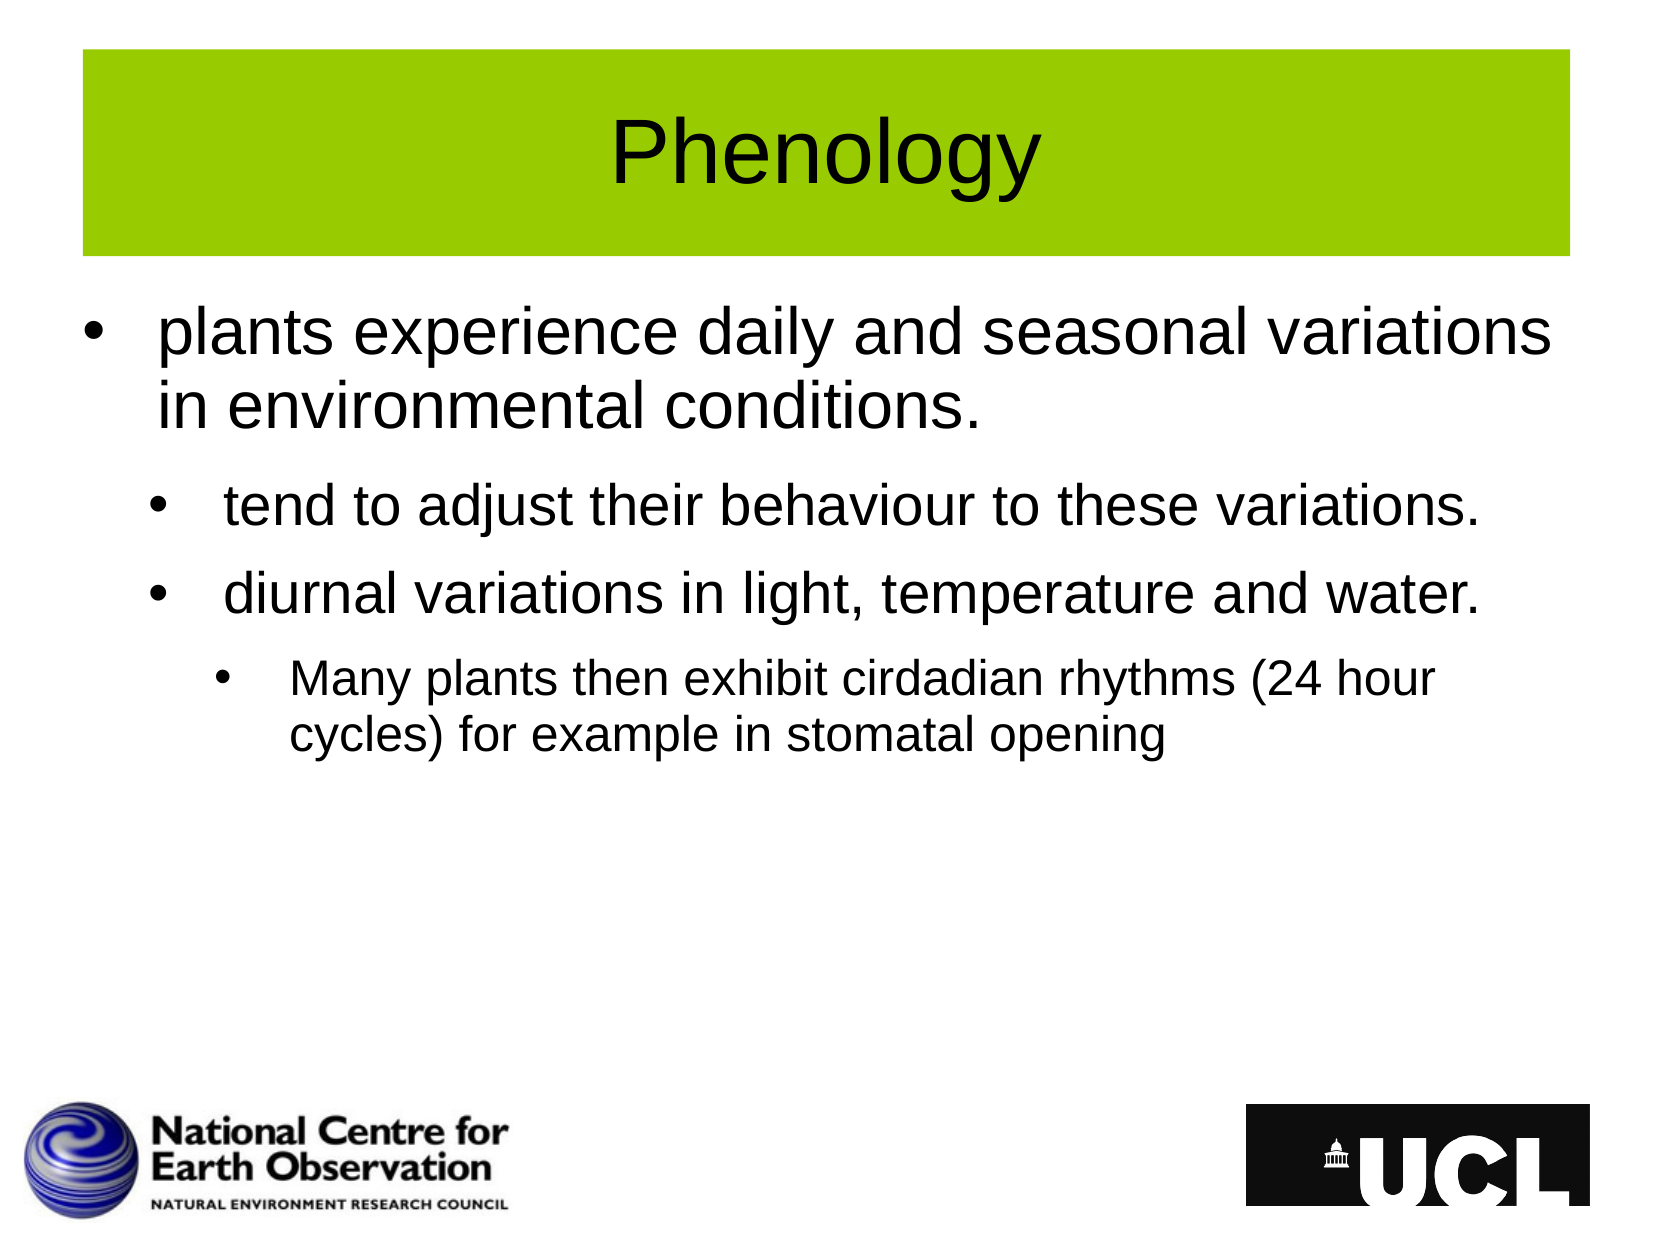

# Phenology
plants experience daily and seasonal variations in environmental conditions.
tend to adjust their behaviour to these variations.
diurnal variations in light, temperature and water.
Many plants then exhibit cirdadian rhythms (24 hour cycles) for example in stomatal opening